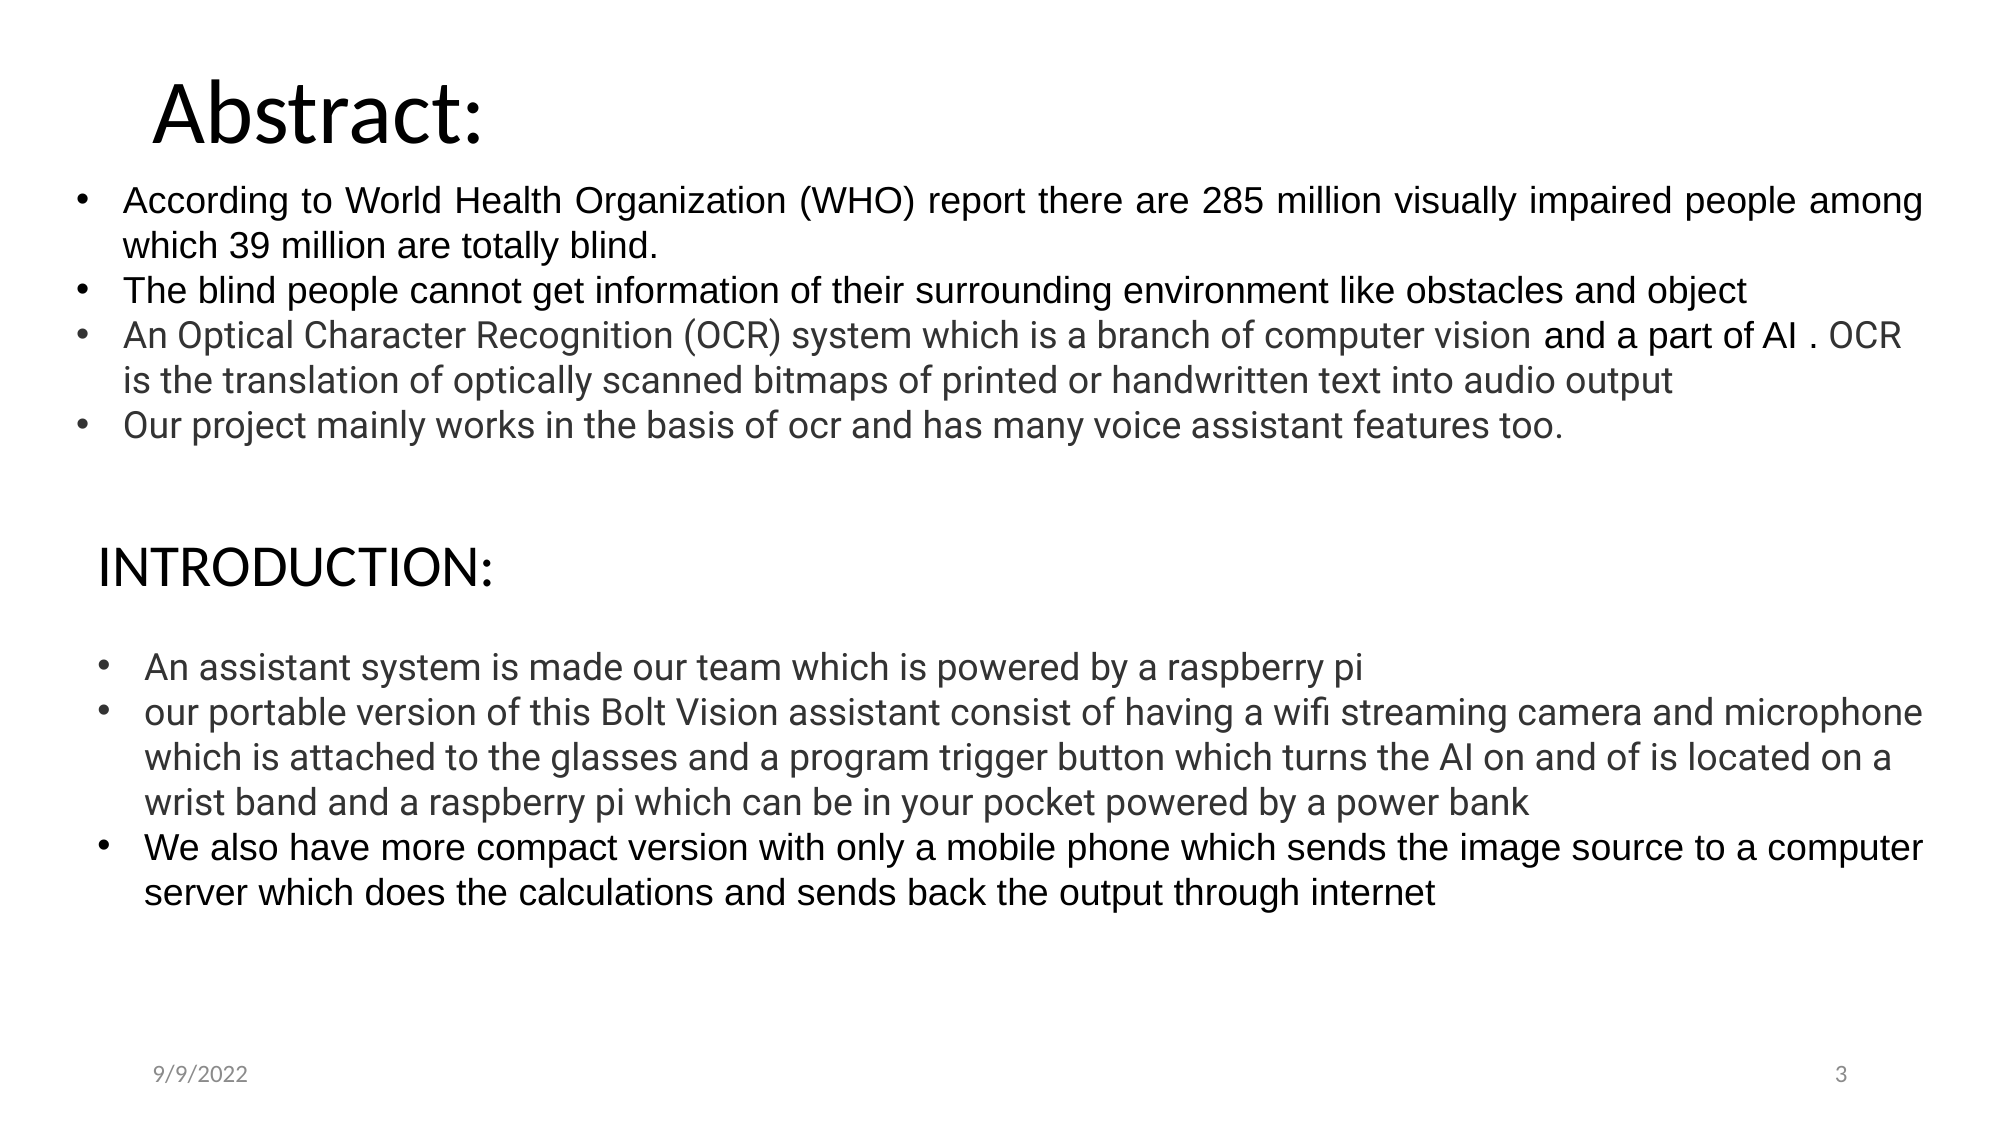

# Abstract:
According to World Health Organization (WHO) report there are 285 million visually impaired people among which 39 million are totally blind.
The blind people cannot get information of their surrounding environment like obstacles and object
An Optical Character Recognition (OCR) system which is a branch of computer vision and a part of AI . OCR is the translation of optically scanned bitmaps of printed or handwritten text into audio output
Our project mainly works in the basis of ocr and has many voice assistant features too.

INTRODUCTION:
An assistant system is made our team which is powered by a raspberry pi
our portable version of this Bolt Vision assistant consist of having a wifi streaming camera and microphone which is attached to the glasses and a program trigger button which turns the AI on and of is located on a wrist band and a raspberry pi which can be in your pocket powered by a power bank
We also have more compact version with only a mobile phone which sends the image source to a computer server which does the calculations and sends back the output through internet

9/9/2022
3